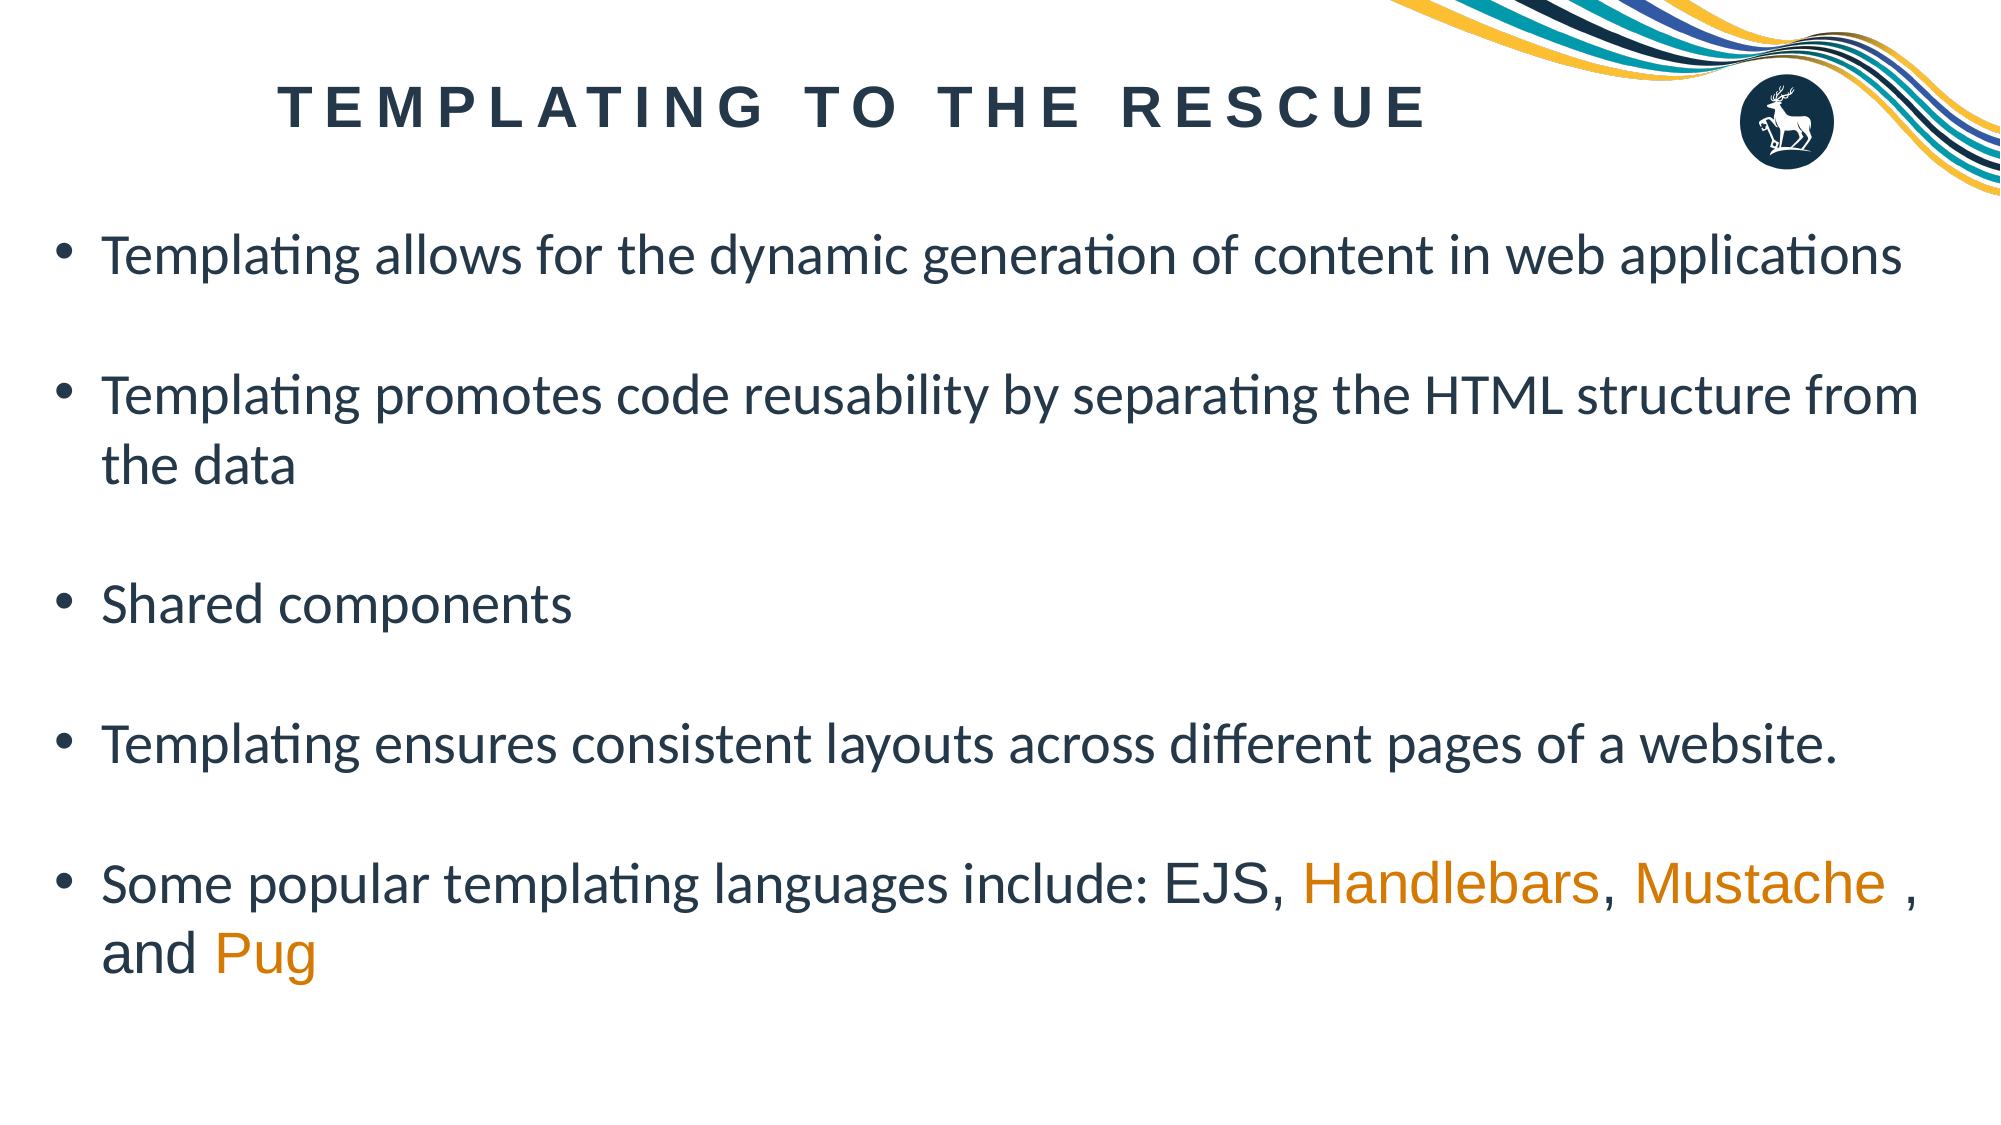

# Templating to the Rescue
Templating allows for the dynamic generation of content in web applications

Templating promotes code reusability by separating the HTML structure from the data

Shared components

Templating ensures consistent layouts across different pages of a website.

Some popular templating languages include: EJS, Handlebars, Mustache , and Pug